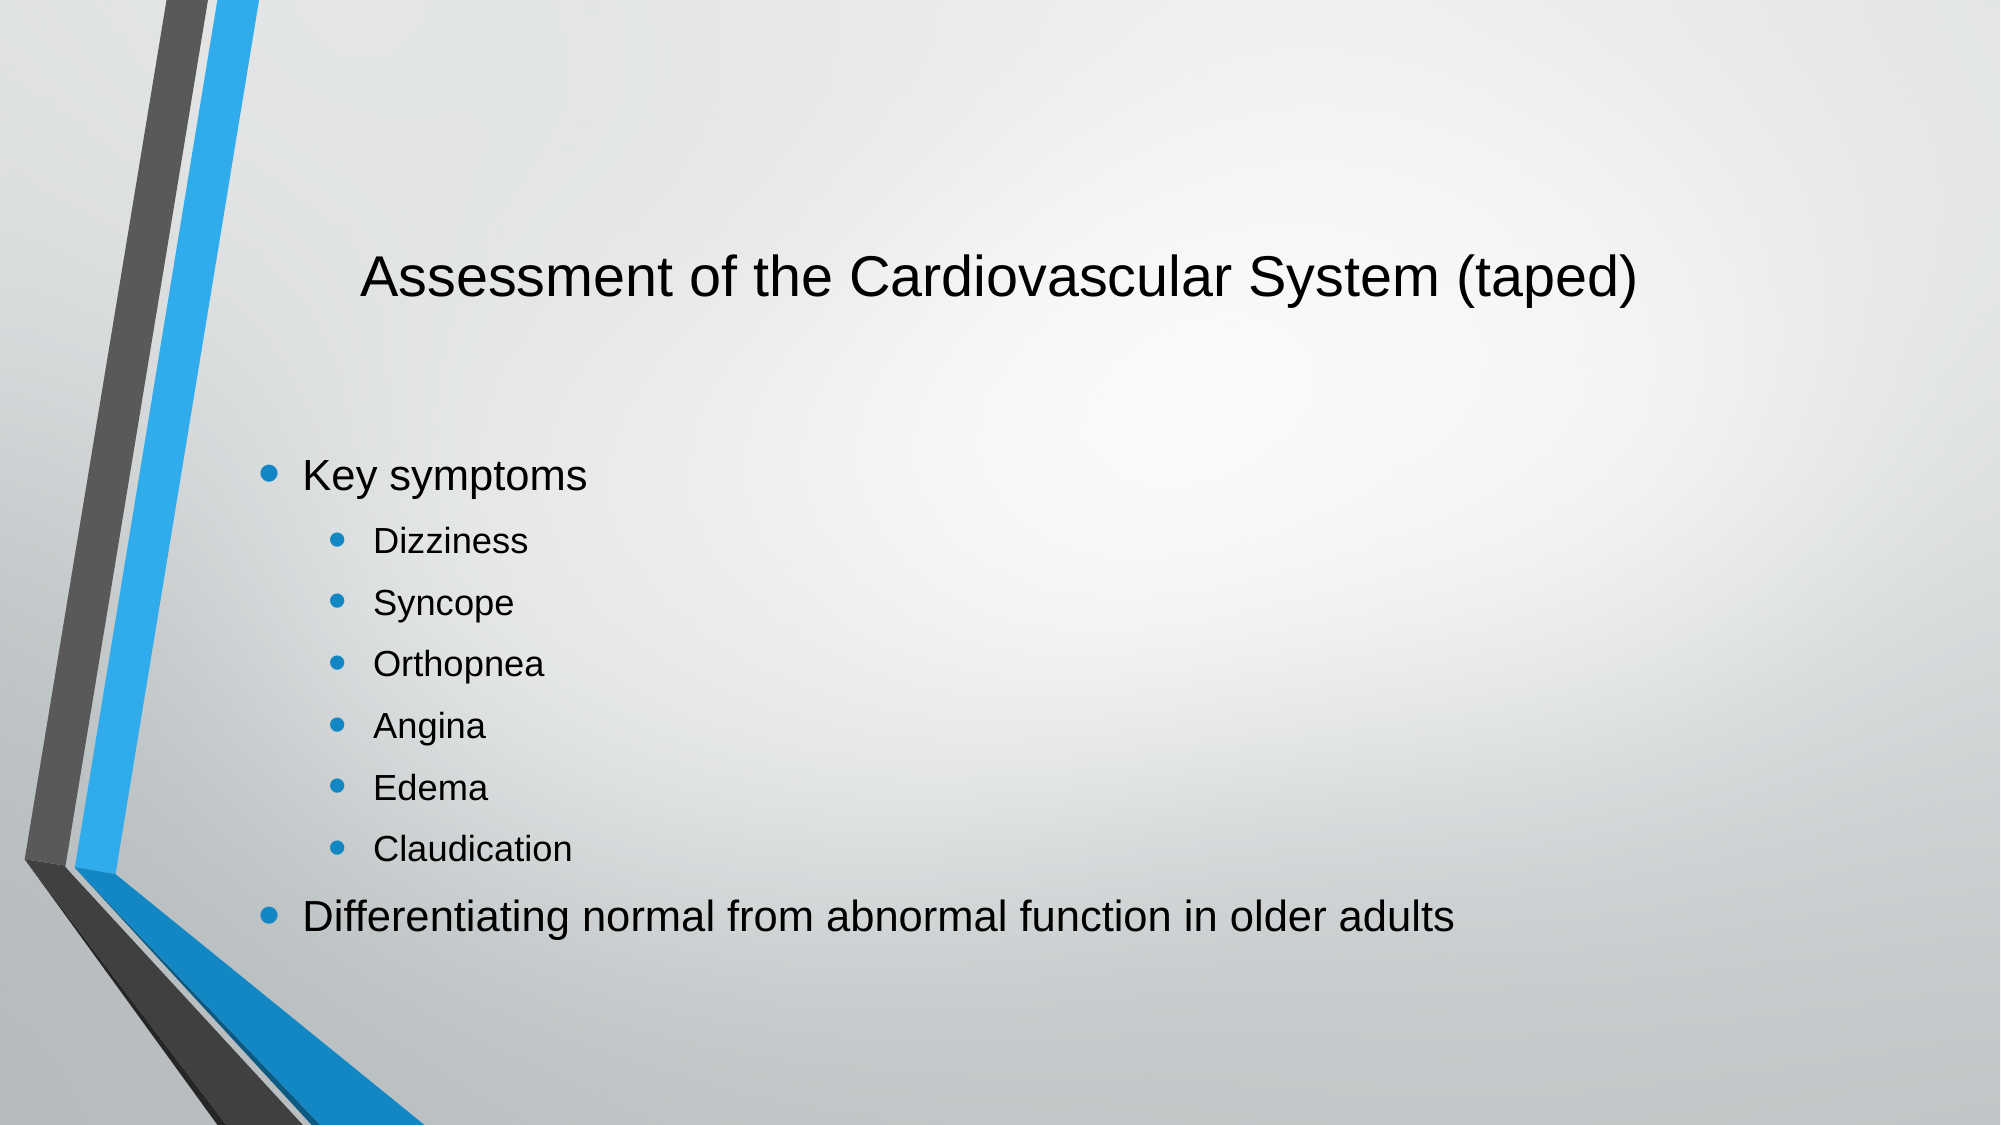

# Assessment of the Cardiovascular System (taped)
Key symptoms
Dizziness
Syncope
Orthopnea
Angina
Edema
Claudication
Differentiating normal from abnormal function in older adults